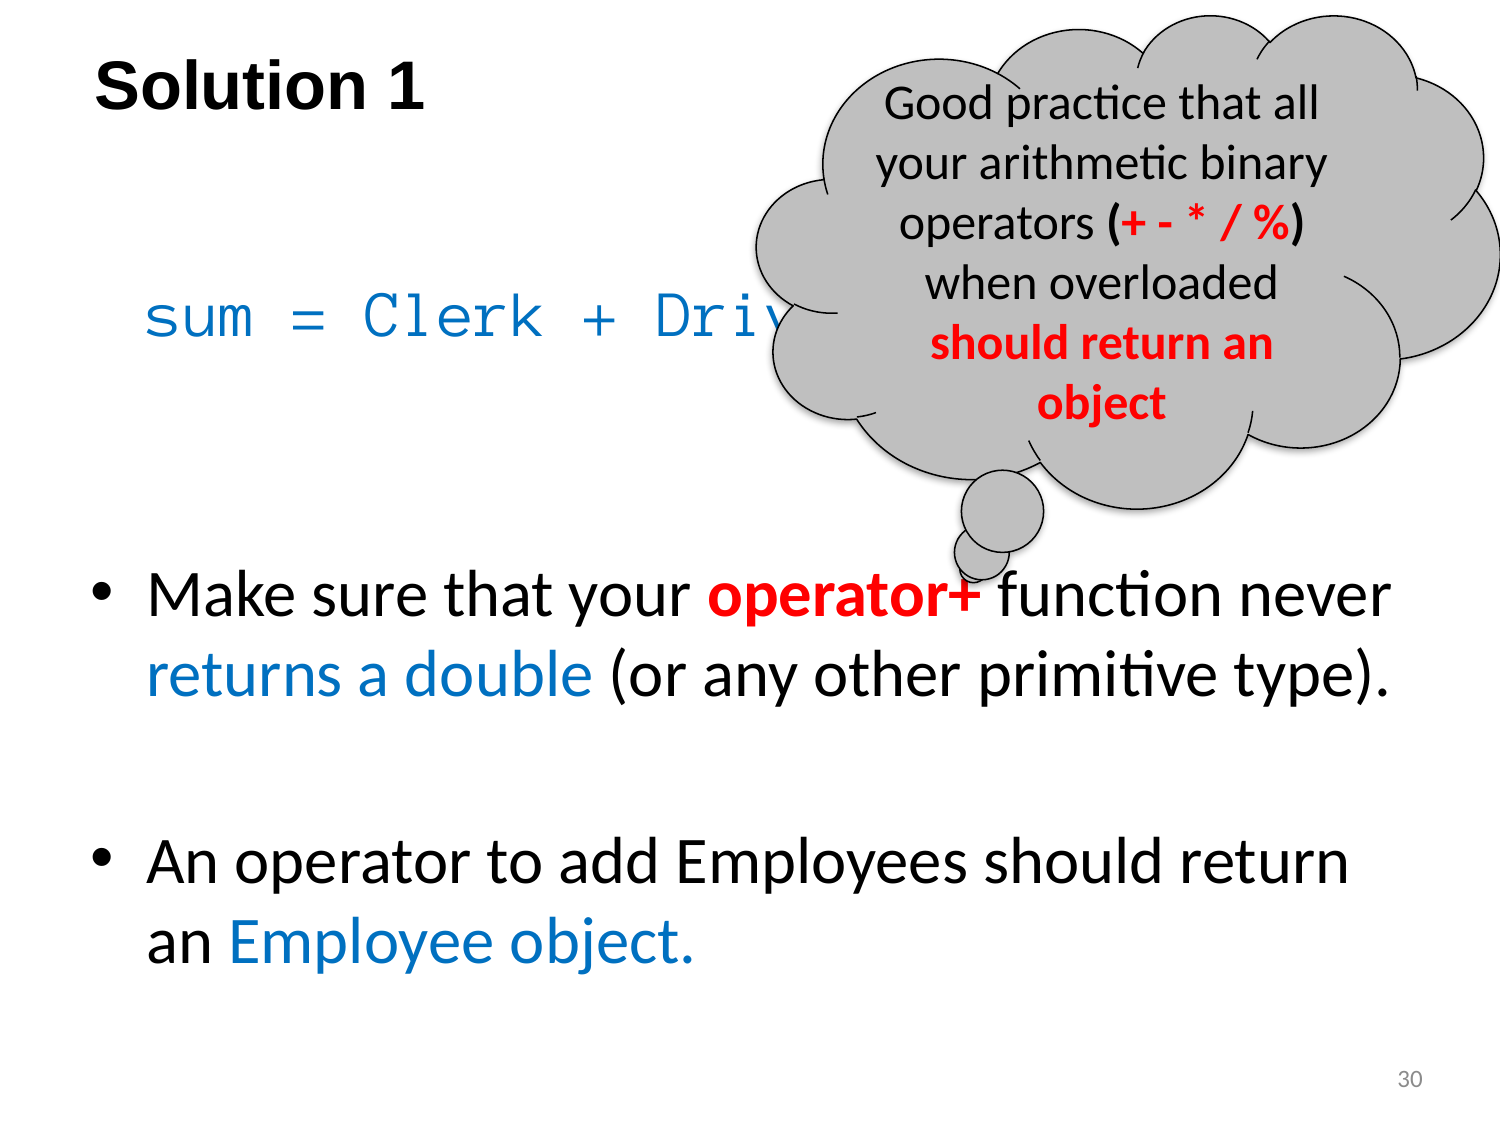

# Solution 1
Good practice that all your arithmetic binary operators (+ - * / %) when overloaded should return an object
sum = Clerk + Driver + Secretary;

Make sure that your operator+ function never returns a double (or any other primitive type).

An operator to add Employees should return an Employee object.
30